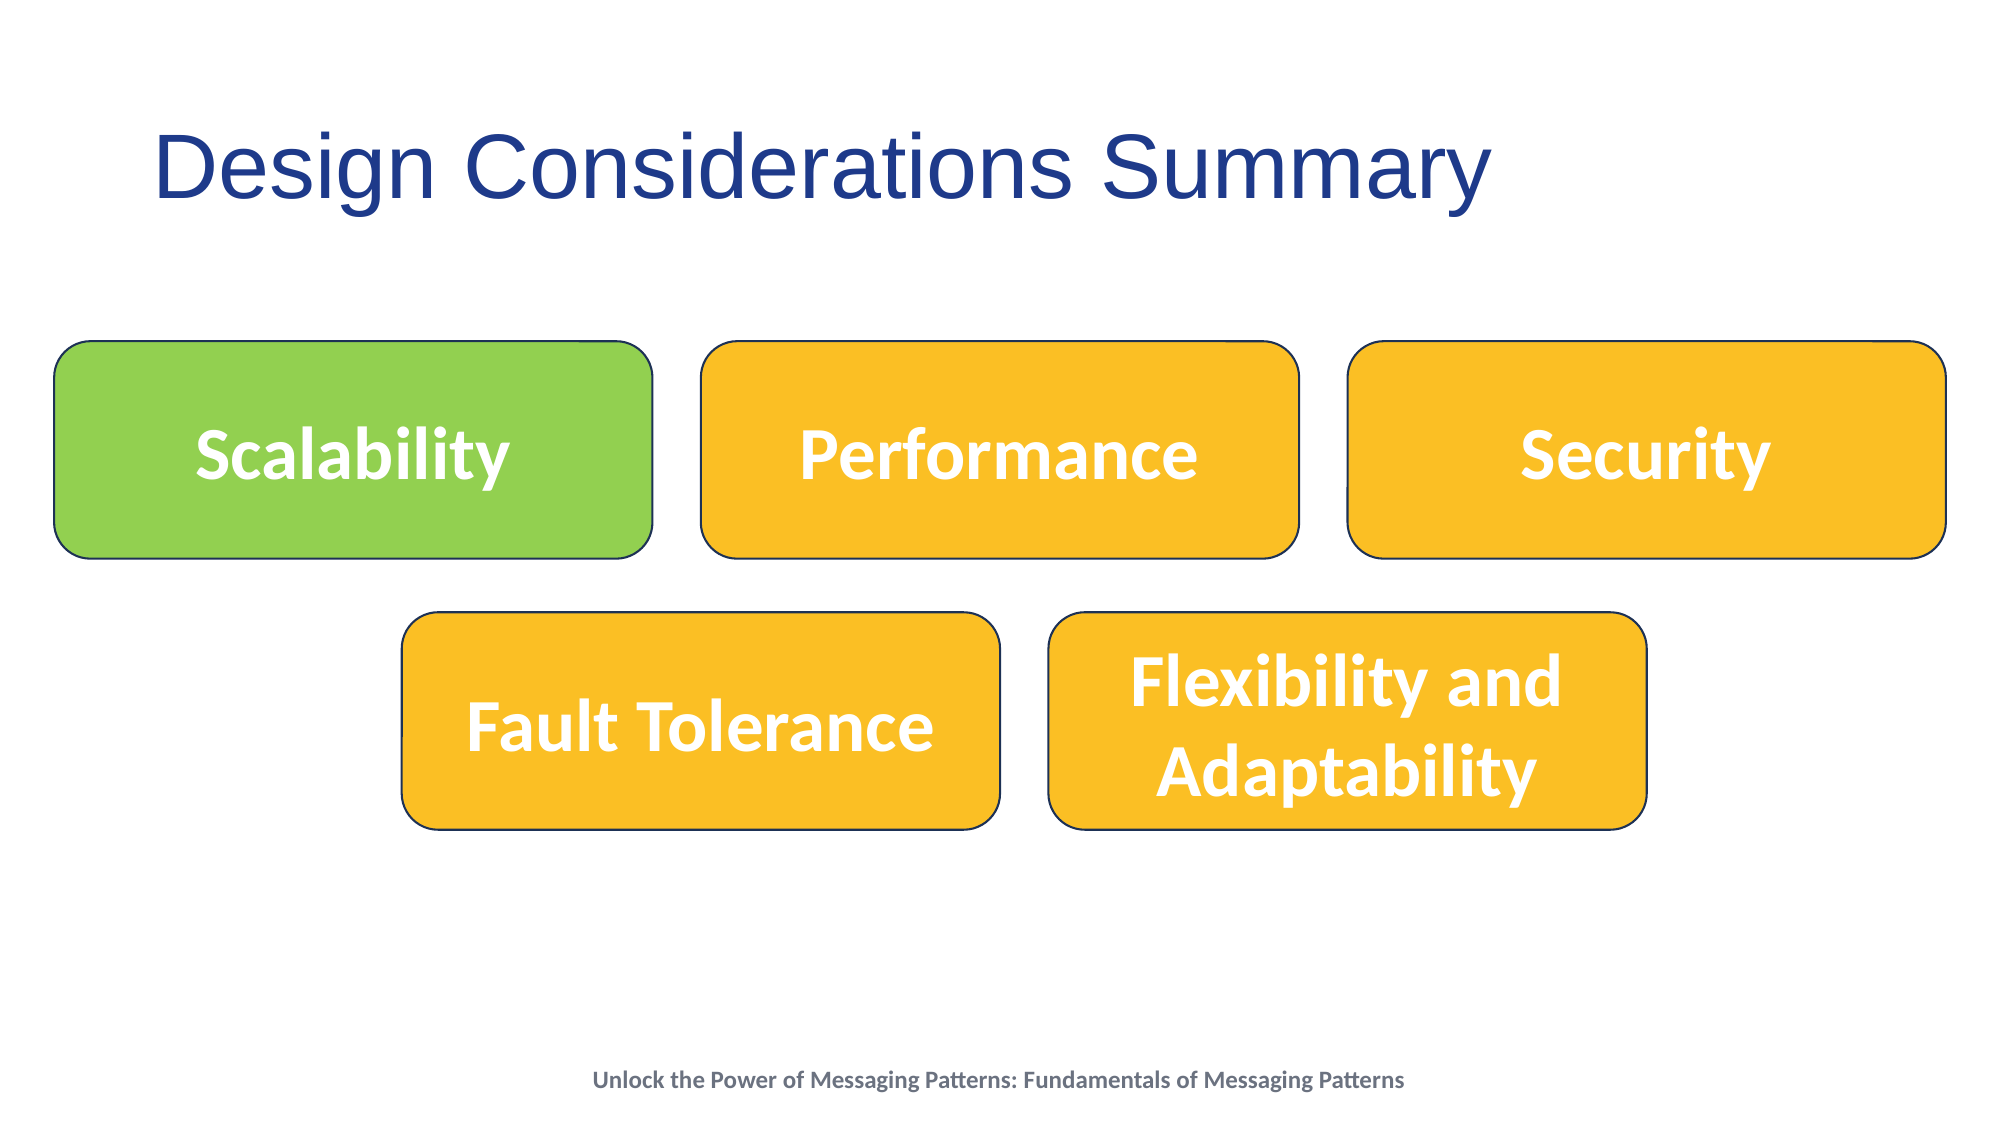

# Design Considerations Summary
Security
Scalability
Performance
Flexibility and Adaptability
Fault Tolerance